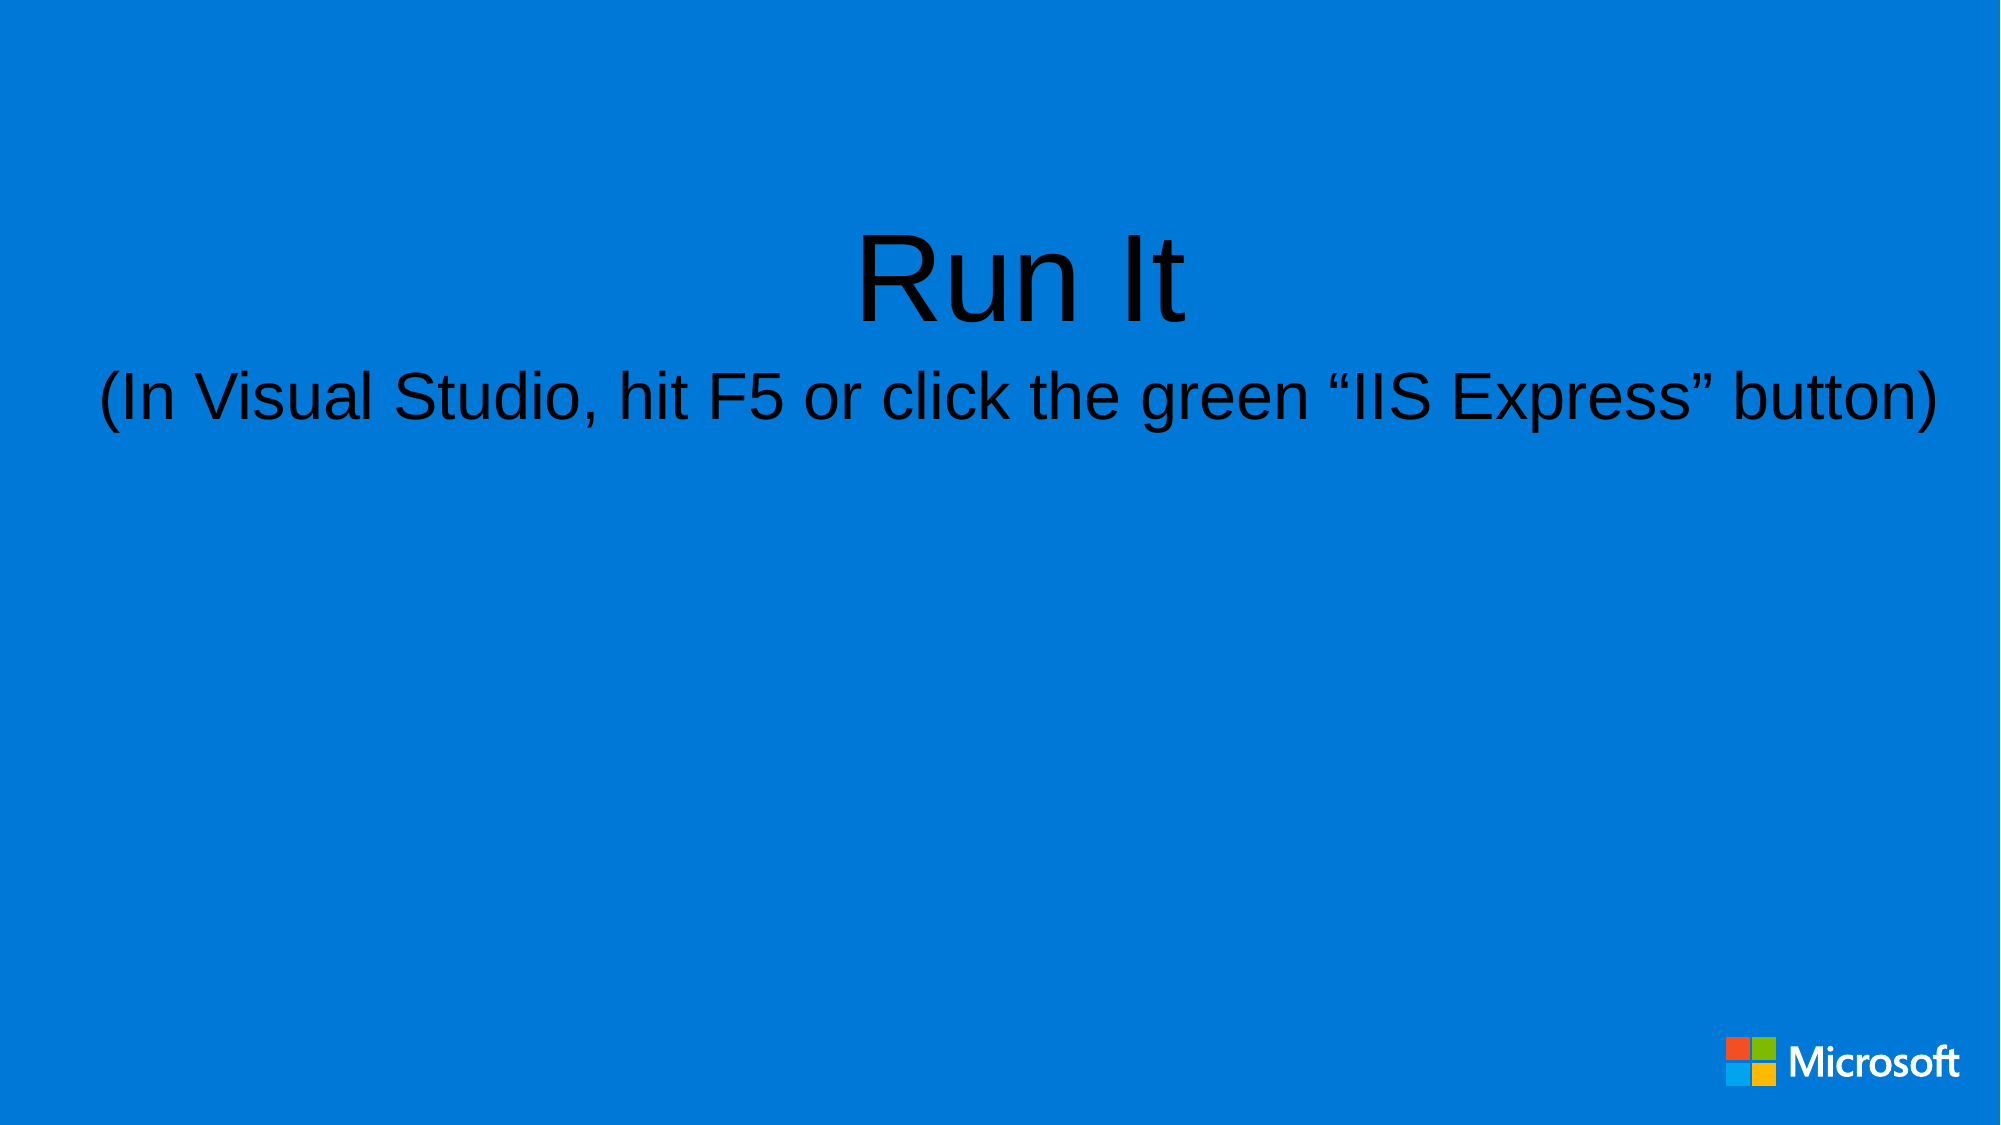

Run It
(In Visual Studio, hit F5 or click the green “IIS Express” button)